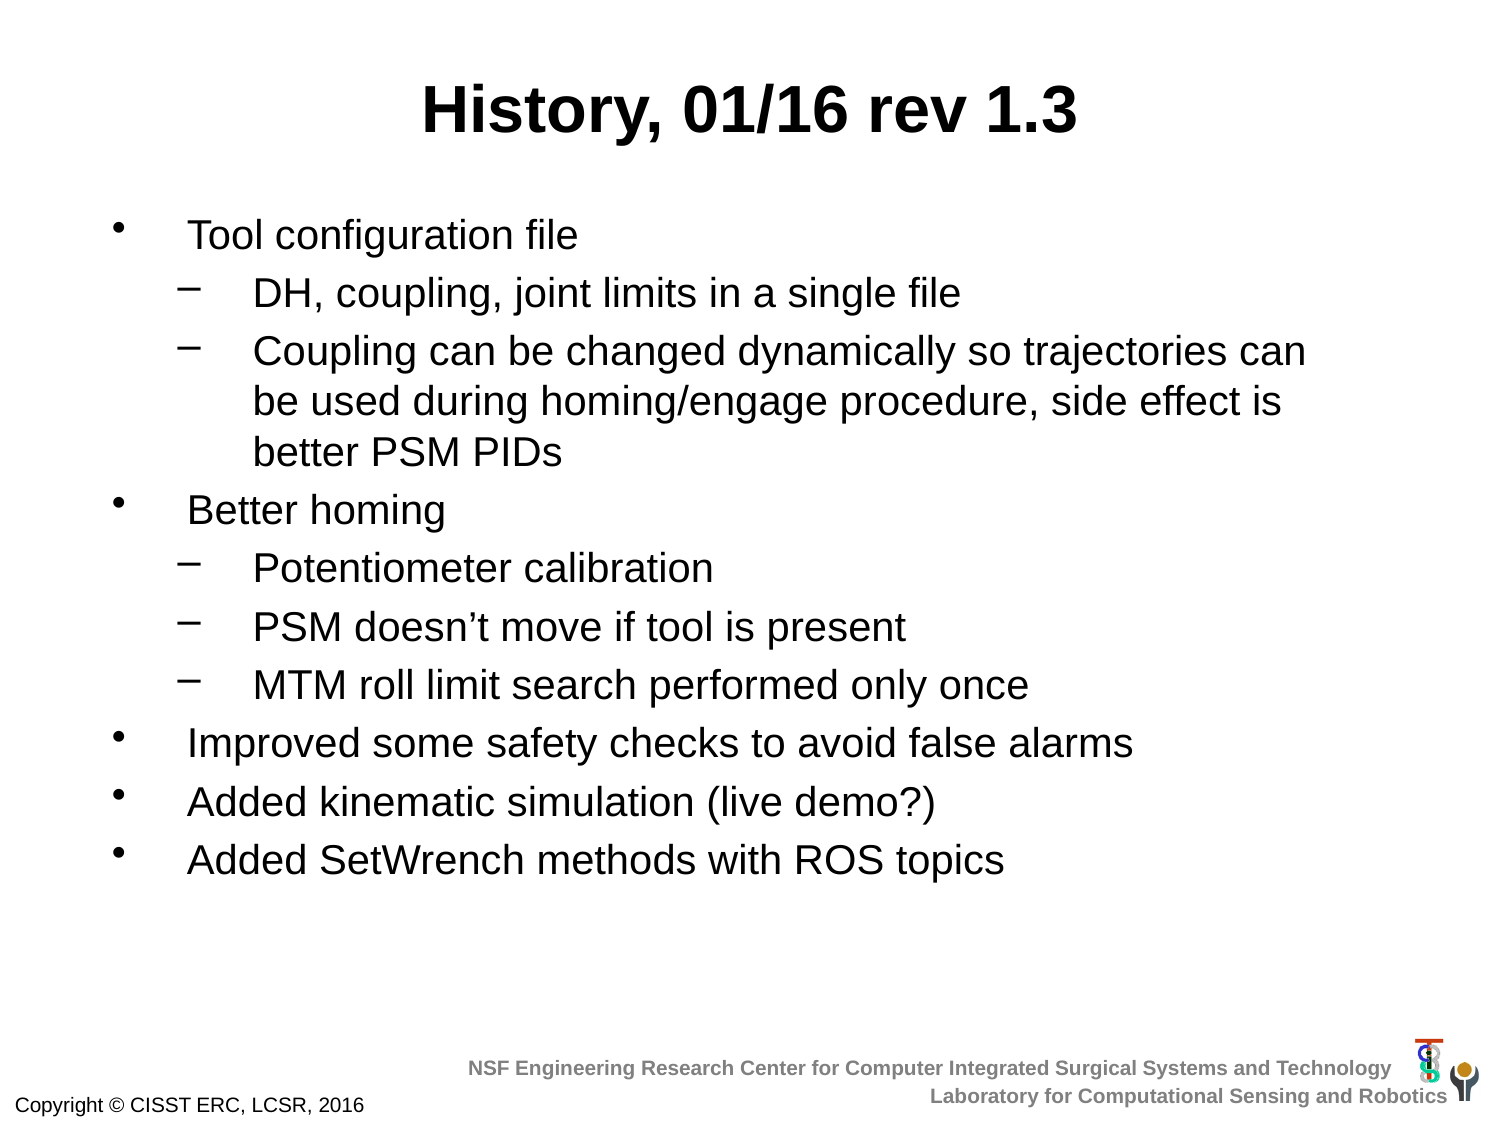

# History, 01/16 rev 1.3
Tool configuration file
DH, coupling, joint limits in a single file
Coupling can be changed dynamically so trajectories can be used during homing/engage procedure, side effect is better PSM PIDs
Better homing
Potentiometer calibration
PSM doesn’t move if tool is present
MTM roll limit search performed only once
Improved some safety checks to avoid false alarms
Added kinematic simulation (live demo?)
Added SetWrench methods with ROS topics